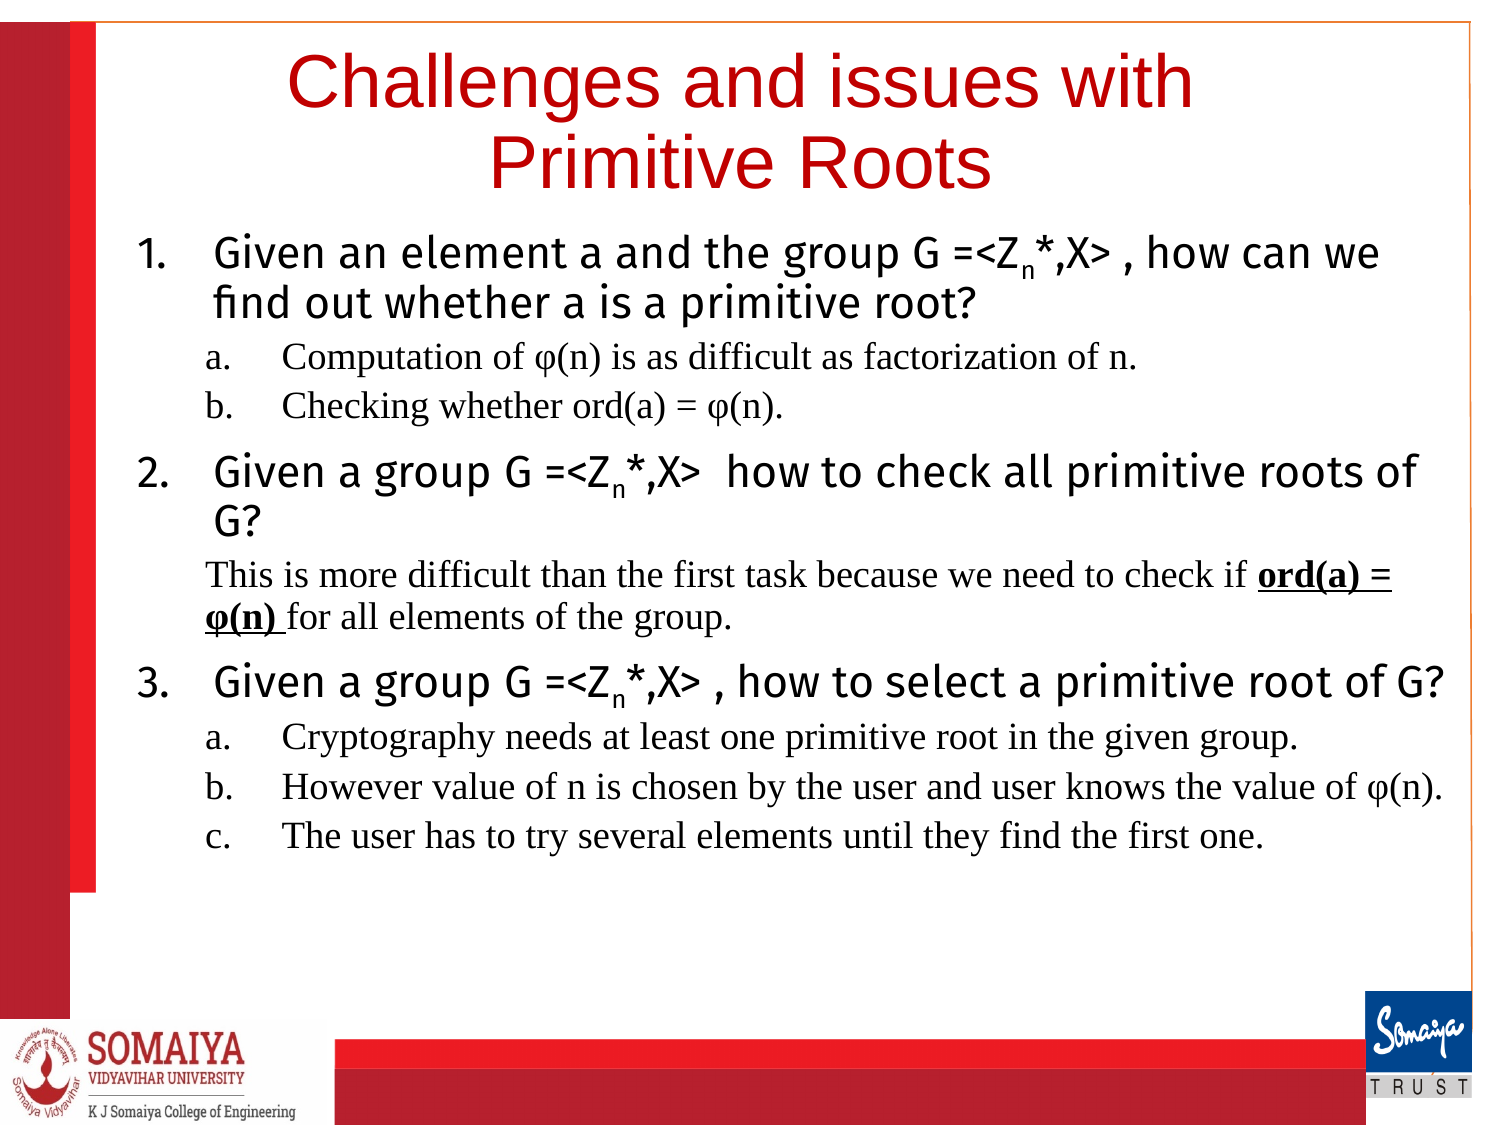

# Challenges and issues with Primitive Roots
Given an element a and the group G =<Zn*,X> , how can we find out whether a is a primitive root?
Computation of φ(n) is as difficult as factorization of n.
Checking whether ord(a) = φ(n).
Given a group G =<Zn*,X>  how to check all primitive roots of G?
This is more difficult than the first task because we need to check if ord(a) = φ(n) for all elements of the group.
Given a group G =<Zn*,X> , how to select a primitive root of G?
Cryptography needs at least one primitive root in the given group.
However value of n is chosen by the user and user knows the value of φ(n).
The user has to try several elements until they find the first one.